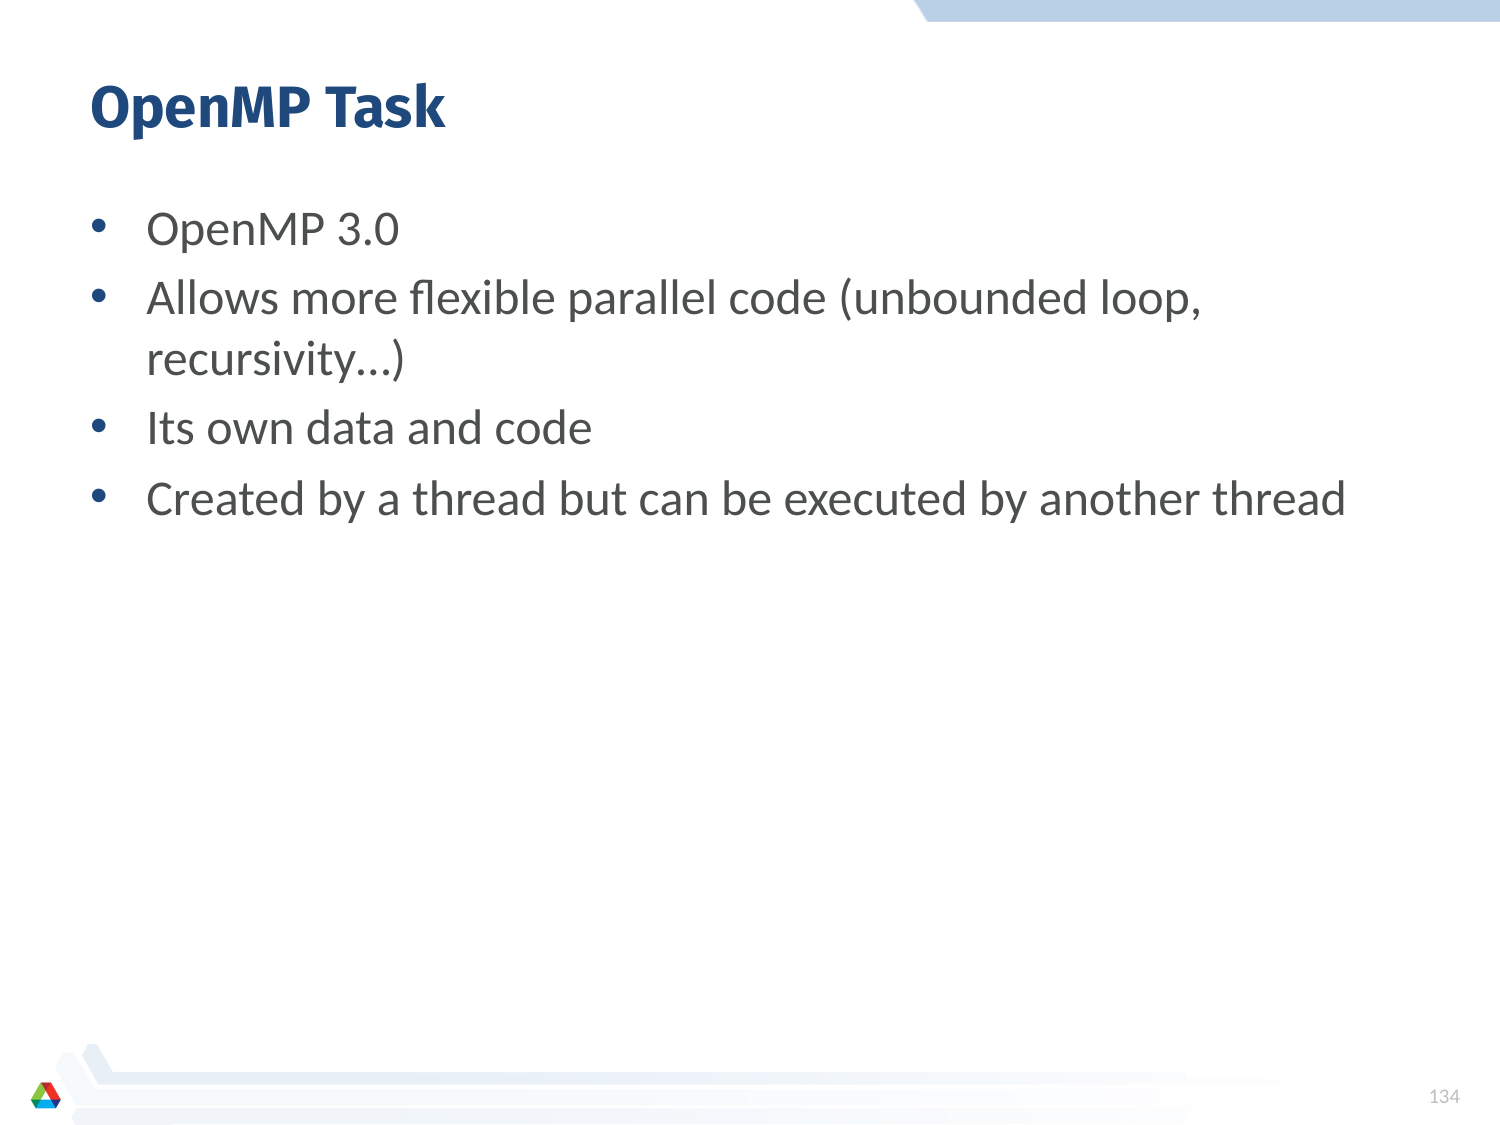

# OpenMP Task
OpenMP 3.0
Allows more flexible parallel code (unbounded loop, recursivity…)
Its own data and code
Created by a thread but can be executed by another thread

134